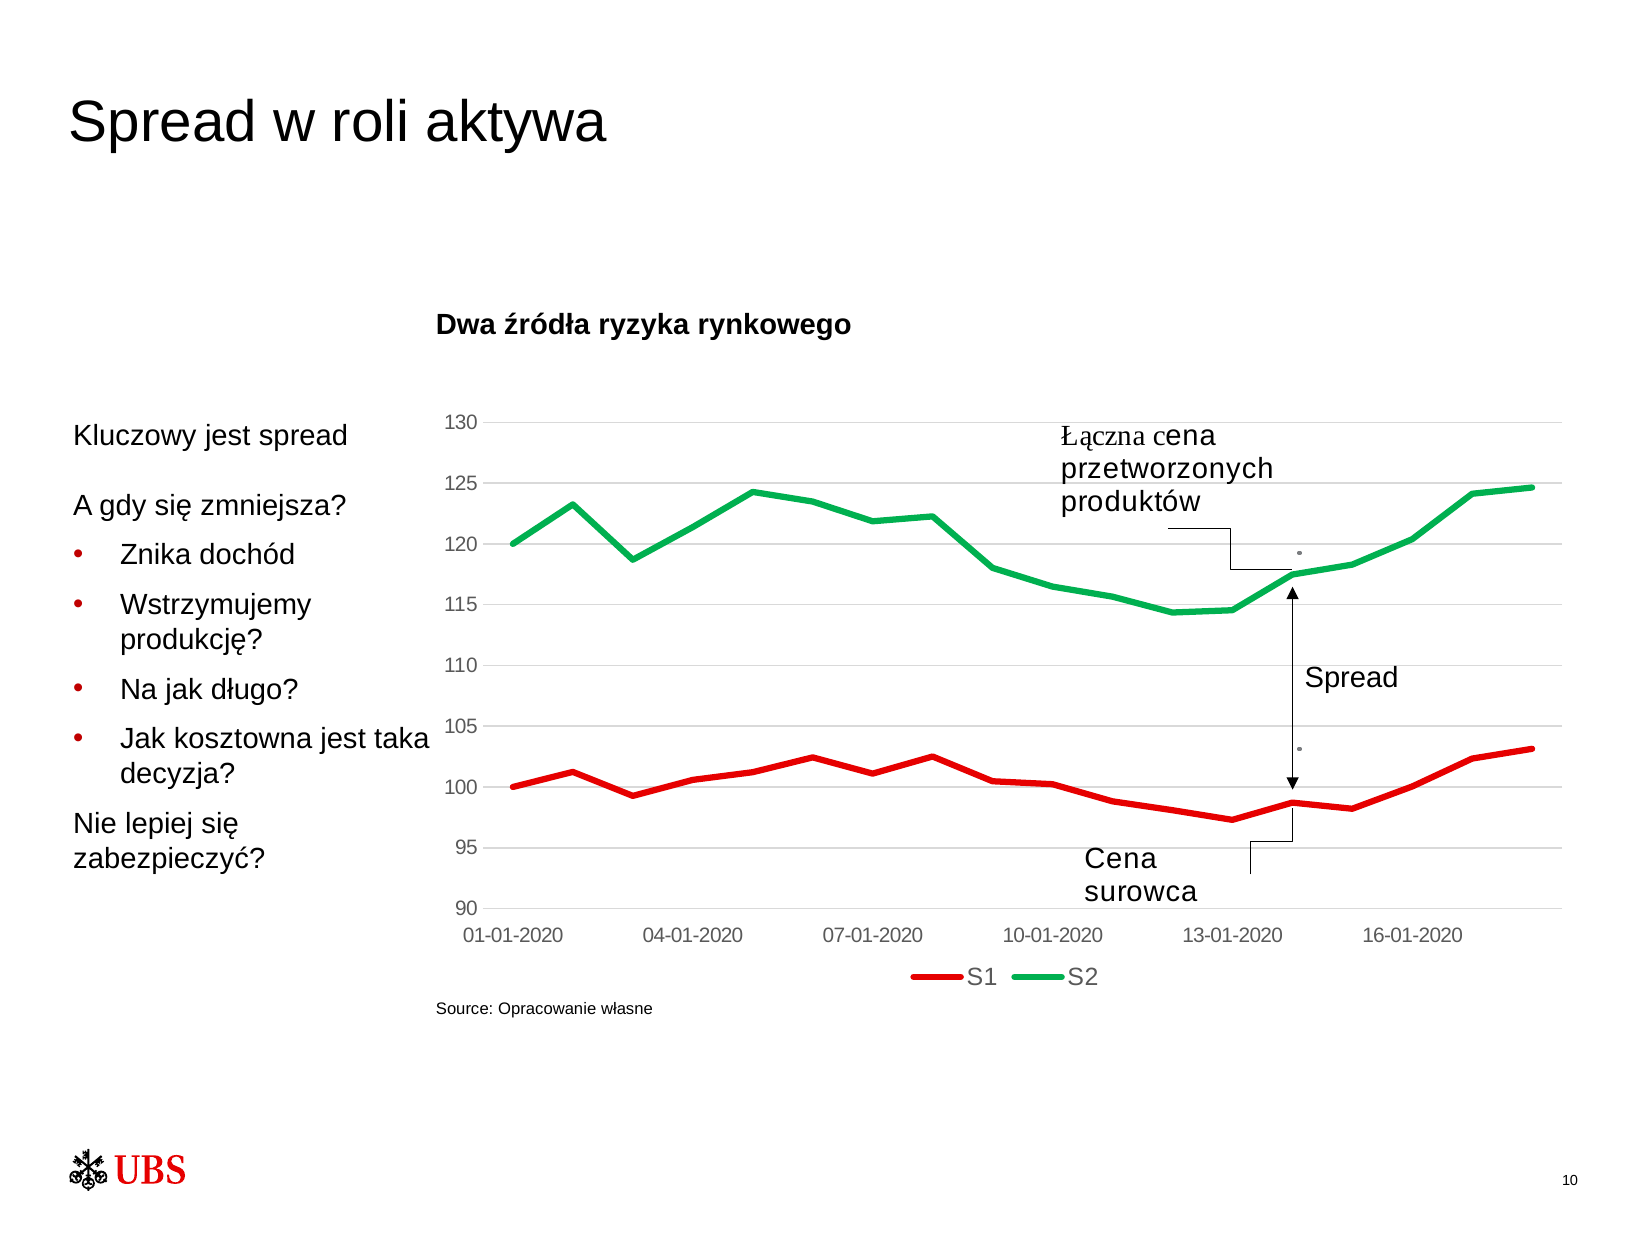

# Spread w roli aktywa
Dwa źródła ryzyka rynkowego

### Chart

| Category | S1 | S2 |
|---|---|---|
| 43831 | 100.0 | 120.0 |
| 43832 | 101.23784400864156 | 123.25071098963383 |
| 43833 | 99.26559661769805 | 118.69885401816555 |
| 43834 | 100.58325687001857 | 121.37755180991492 |
| 43835 | 101.21303147616398 | 124.2766603442221 |
| 43836 | 102.43502174171086 | 123.48423874542405 |
| 43837 | 101.09585865889582 | 121.86159151366118 |
| 43838 | 102.50553309250009 | 122.26245826182287 |
| 43839 | 100.473510521824 | 118.0270606964292 |
| 43840 | 100.23068386342464 | 116.49007108375562 |
| 43841 | 98.81849137979245 | 115.66071668100062 |
| 43842 | 98.08889592898286 | 114.35381270800937 |
| 43843 | 97.29527652880132 | 114.54448306192607 |
| 43844 | 98.71371241365082 | 117.47875113147497 |
| 43845 | 98.20682642231934 | 118.29635167945395 |
| 43846 | 100.03818444974311 | 120.3859960132755 |
| 43847 | 102.33497696373034 | 124.12482406885543 |
| 43848 | 103.13911528283232 | 124.63758152616887 |
Kluczowy jest spread
A gdy się zmniejsza?
Znika dochód
Wstrzymujemy produkcję?
Na jak długo?
Jak kosztowna jest taka decyzja?
Nie lepiej się zabezpieczyć?
Spread
Source: Opracowanie własne